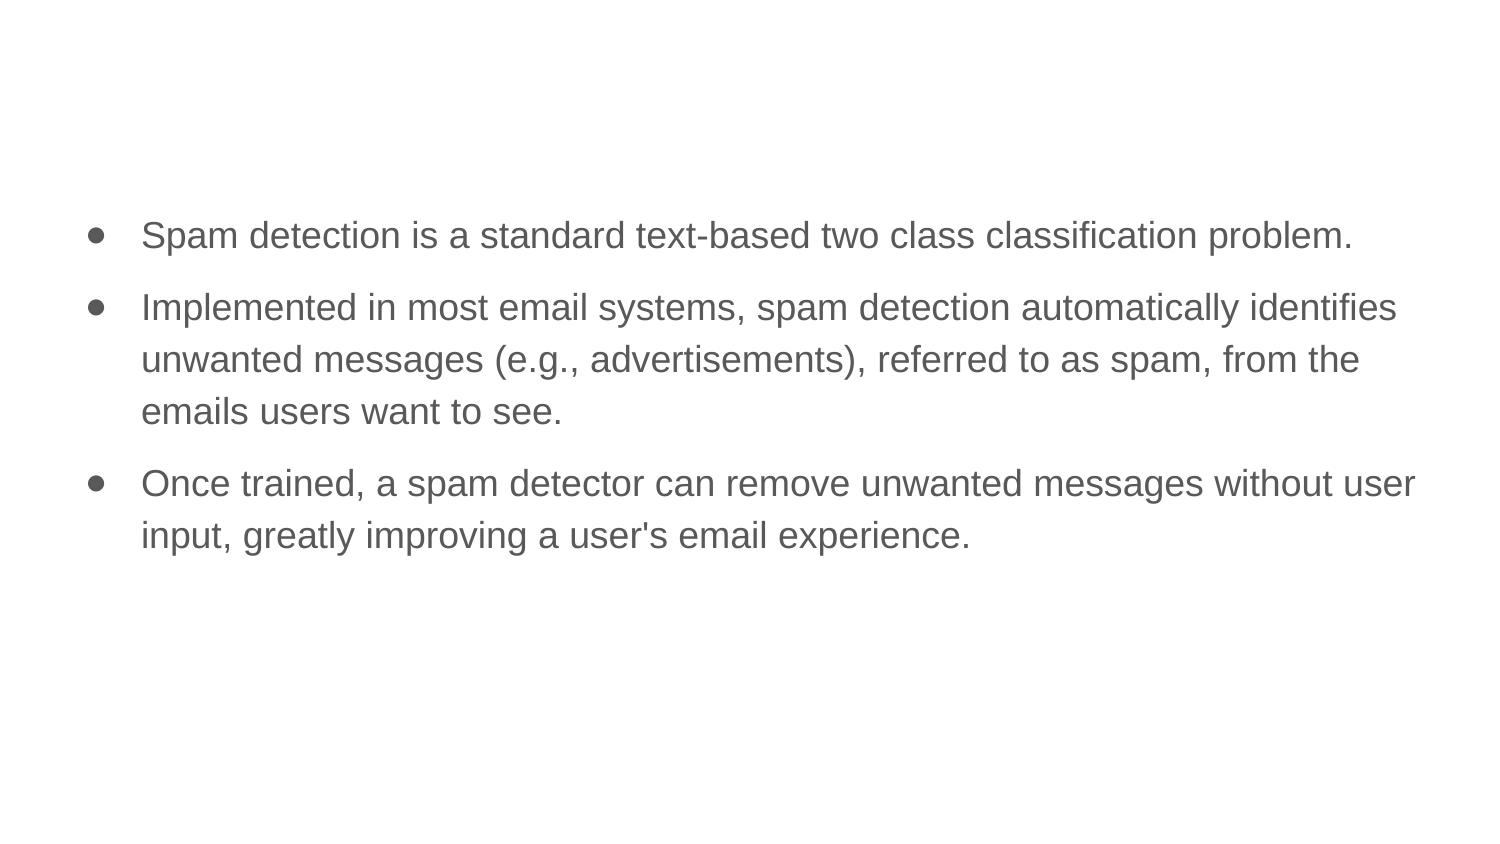

Spam detection is a standard text-based two class classification problem.
Implemented in most email systems, spam detection automatically identifies unwanted messages (e.g., advertisements), referred to as spam, from the emails users want to see.
Once trained, a spam detector can remove unwanted messages without user input, greatly improving a user's email experience.